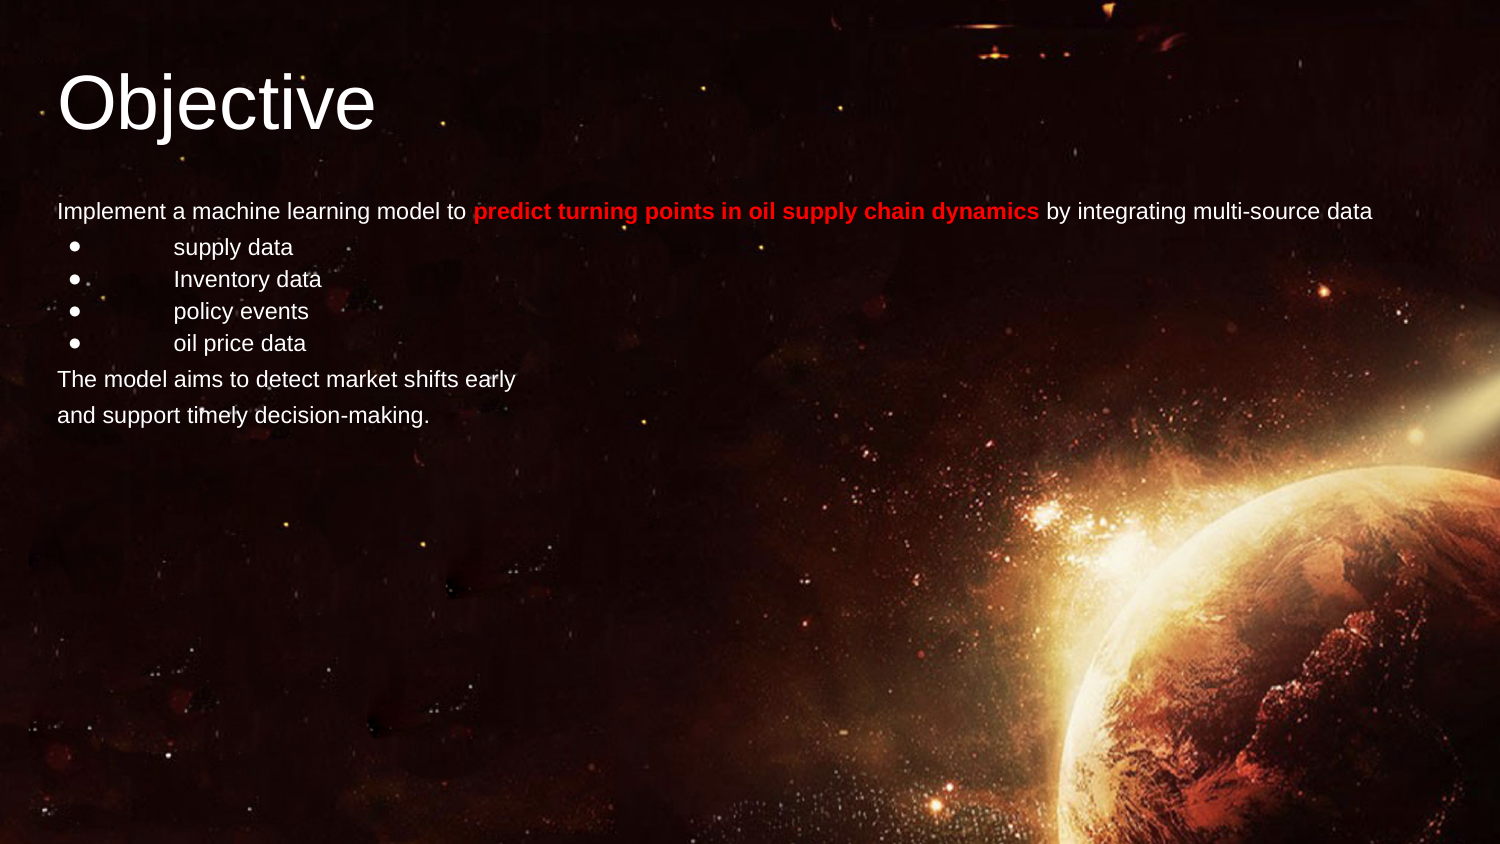

# Objective
Implement a machine learning model to predict turning points in oil supply chain dynamics by integrating multi-source data
           supply data
           Inventory data
           policy events
           oil price data
The model aims to detect market shifts early
and support timely decision-making.